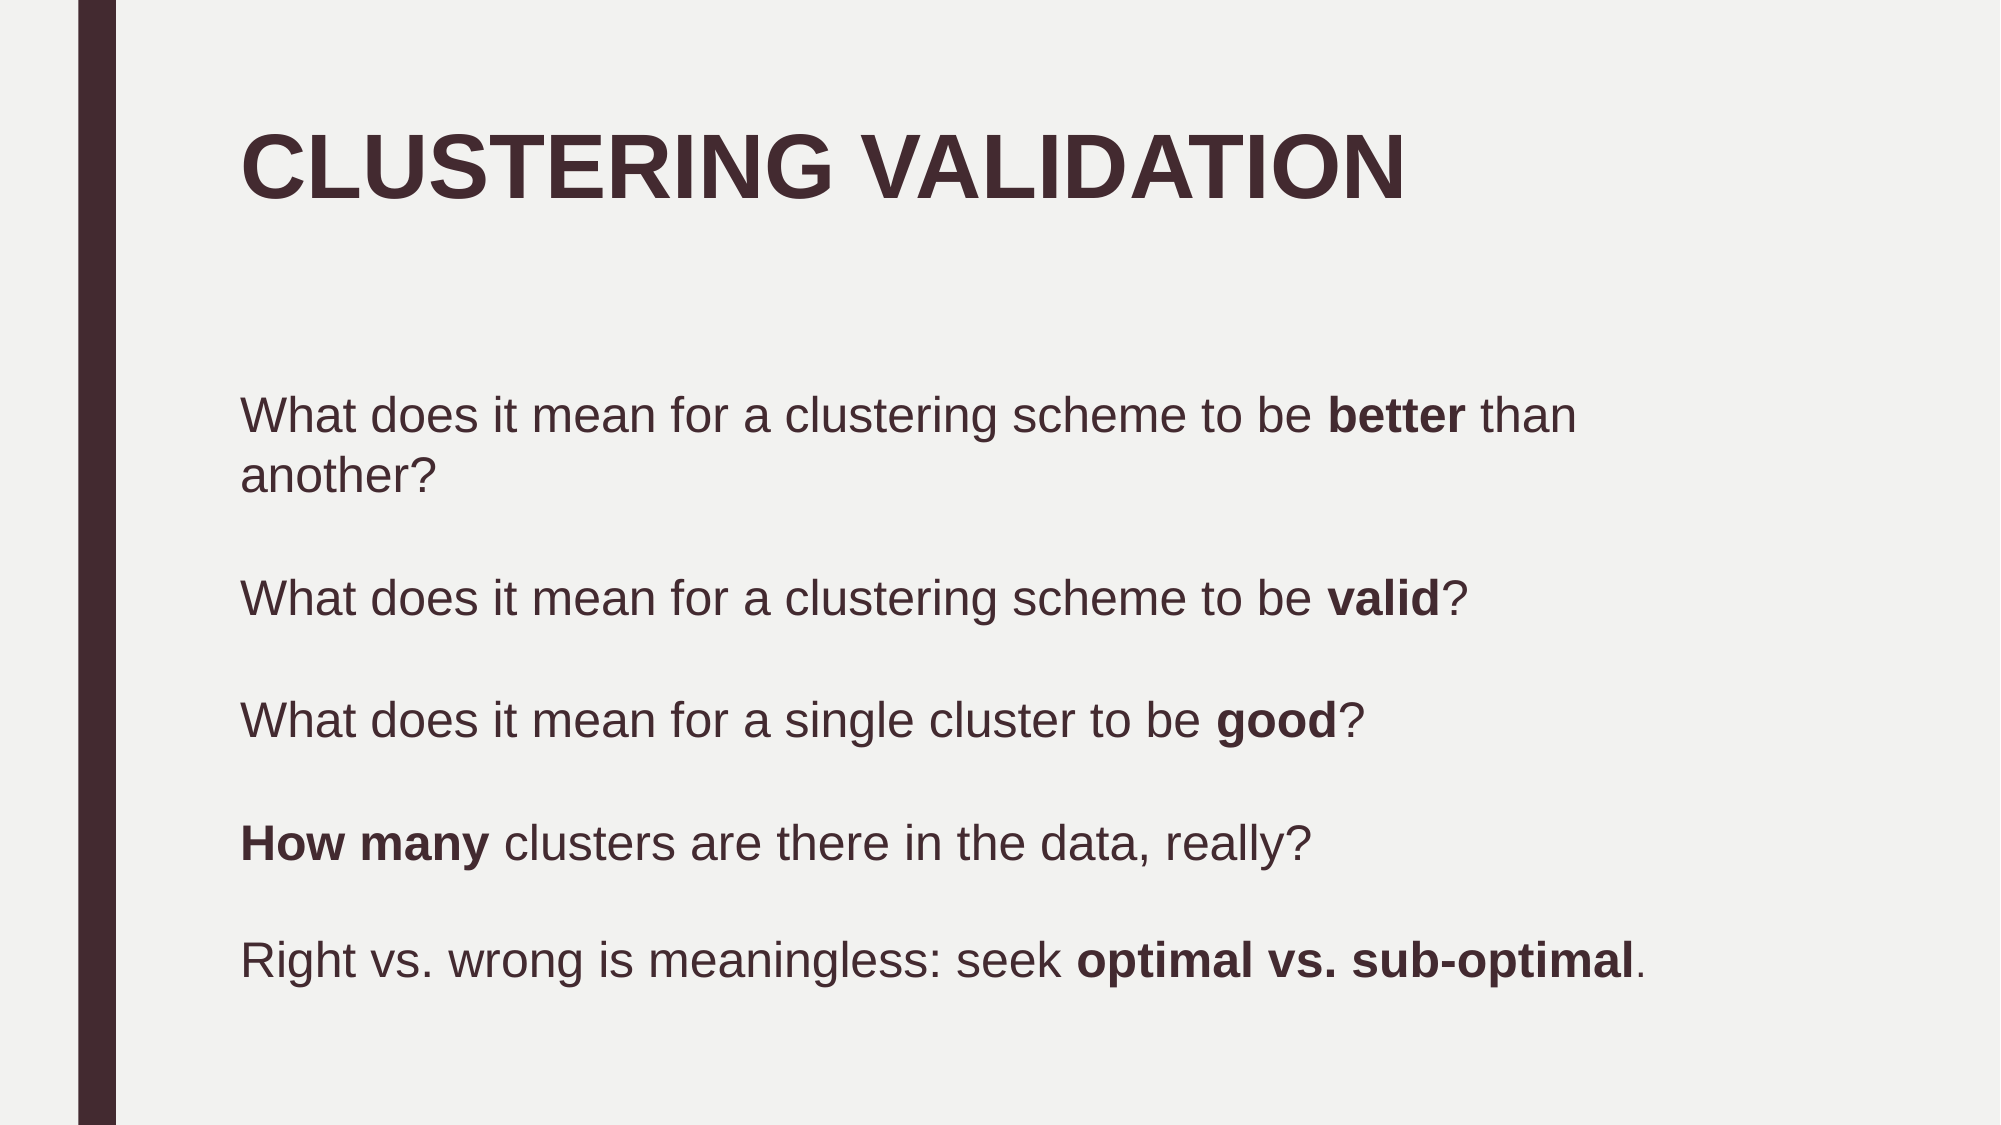

# CLUSTERING VALIDATION
What does it mean for a clustering scheme to be better than another?

What does it mean for a clustering scheme to be valid?

What does it mean for a single cluster to be good?

How many clusters are there in the data, really?

Right vs. wrong is meaningless: seek optimal vs. sub-optimal.